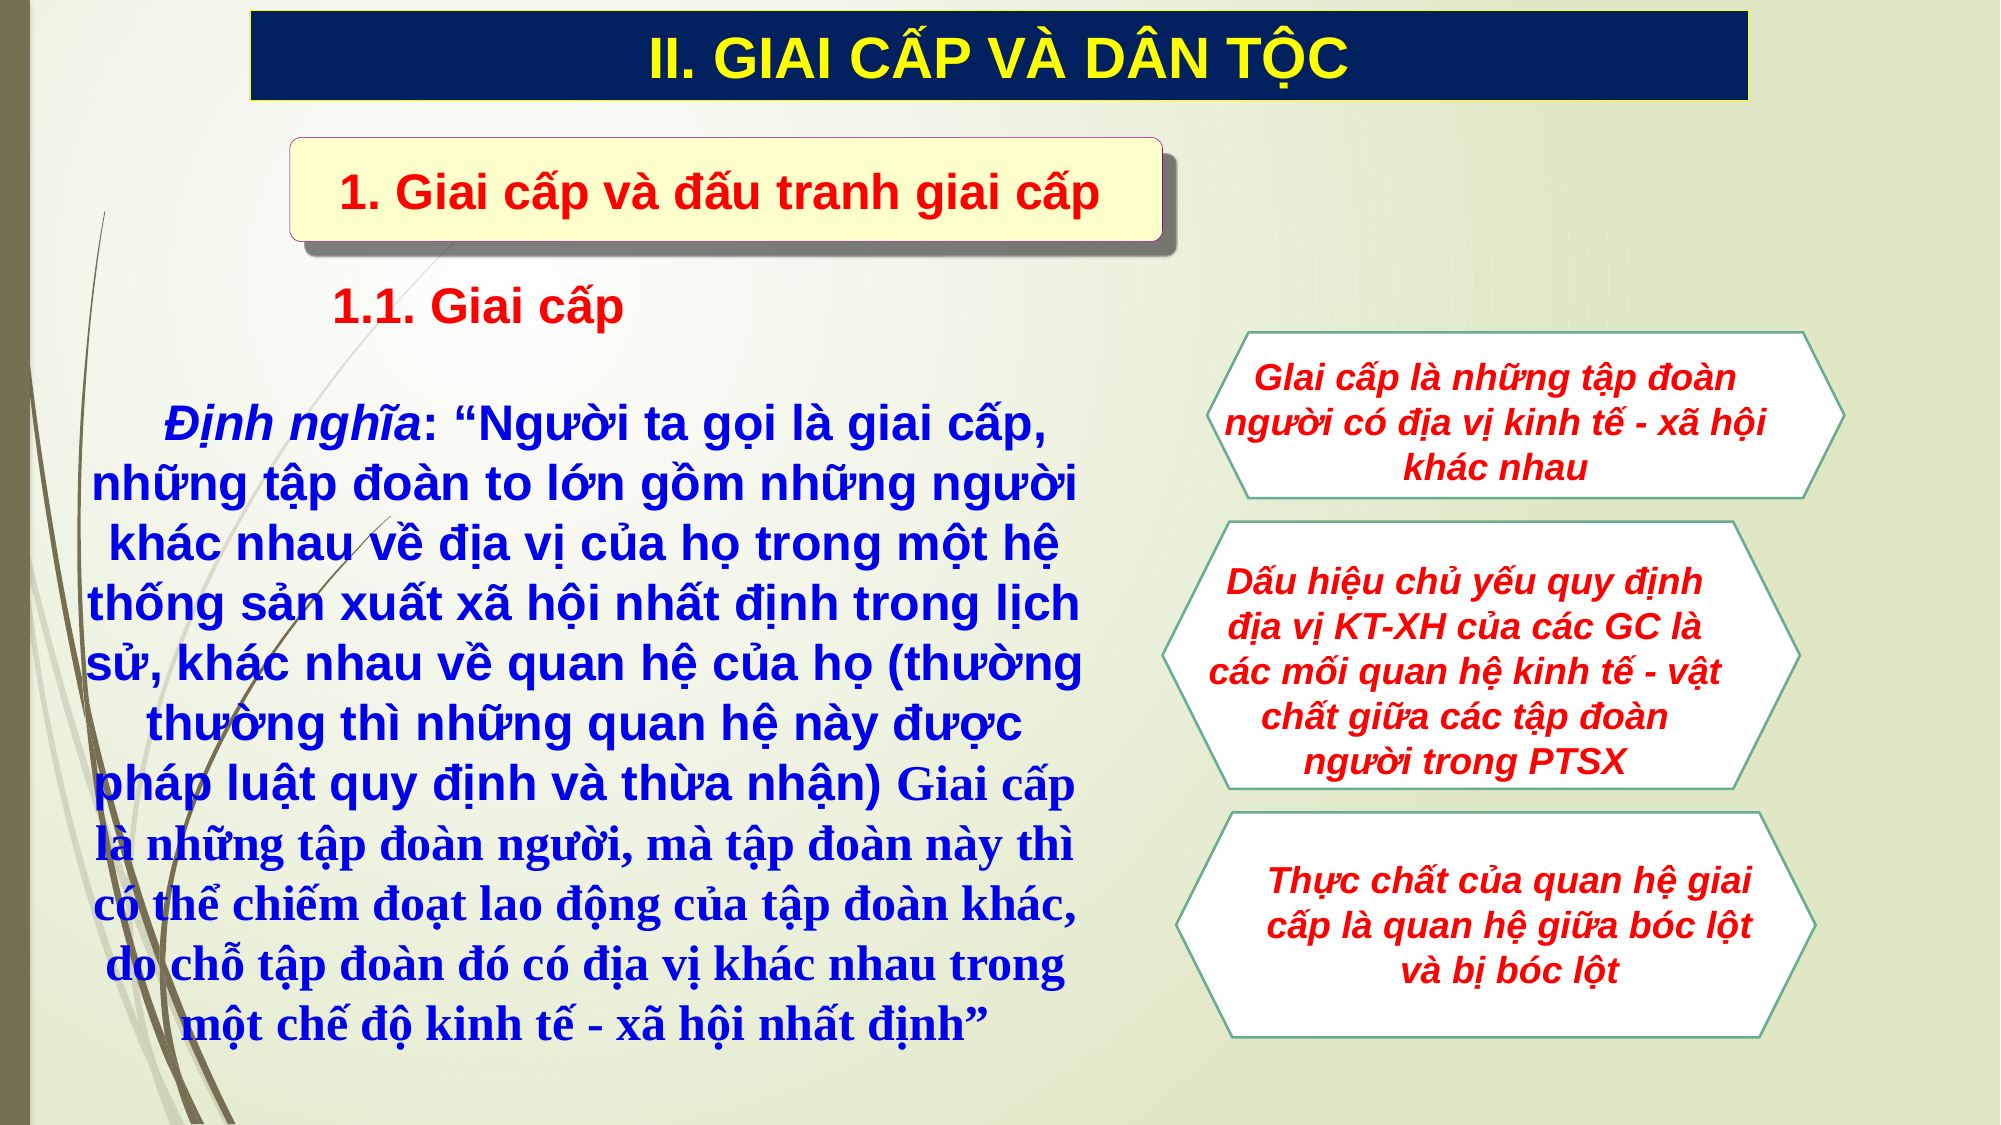

II. GIAI CẤP VÀ DÂN TỘC
1. Giai cấp và đấu tranh giai cấp
1.1. Giai cấp

Glai cấp là những tập đoàn người có địa vị kinh tế - xã hội khác nhau
   Định nghĩa: “Người ta gọi là giai cấp, những tập đoàn to lớn gồm những người khác nhau về địa vị của họ trong một hệ thống sản xuất xã hội nhất định trong lịch sử, khác nhau về quan hệ của họ (thường thường thì những quan hệ này được pháp luật quy định và thừa nhận) Giai cấp là những tập đoàn người, mà tập đoàn này thì có thể chiếm đoạt lao động của tập đoàn khác, do chỗ tập đoàn đó có địa vị khác nhau trong một chế độ kinh tế - xã hội nhất định”

Dấu hiệu chủ yếu quy định địa vị KT-XH của các GC là các mối quan hệ kinh tế - vật chất giữa các tập đoàn người trong PTSX

Thực chất của quan hệ giai cấp là quan hệ giữa bóc lột và bị bóc lột